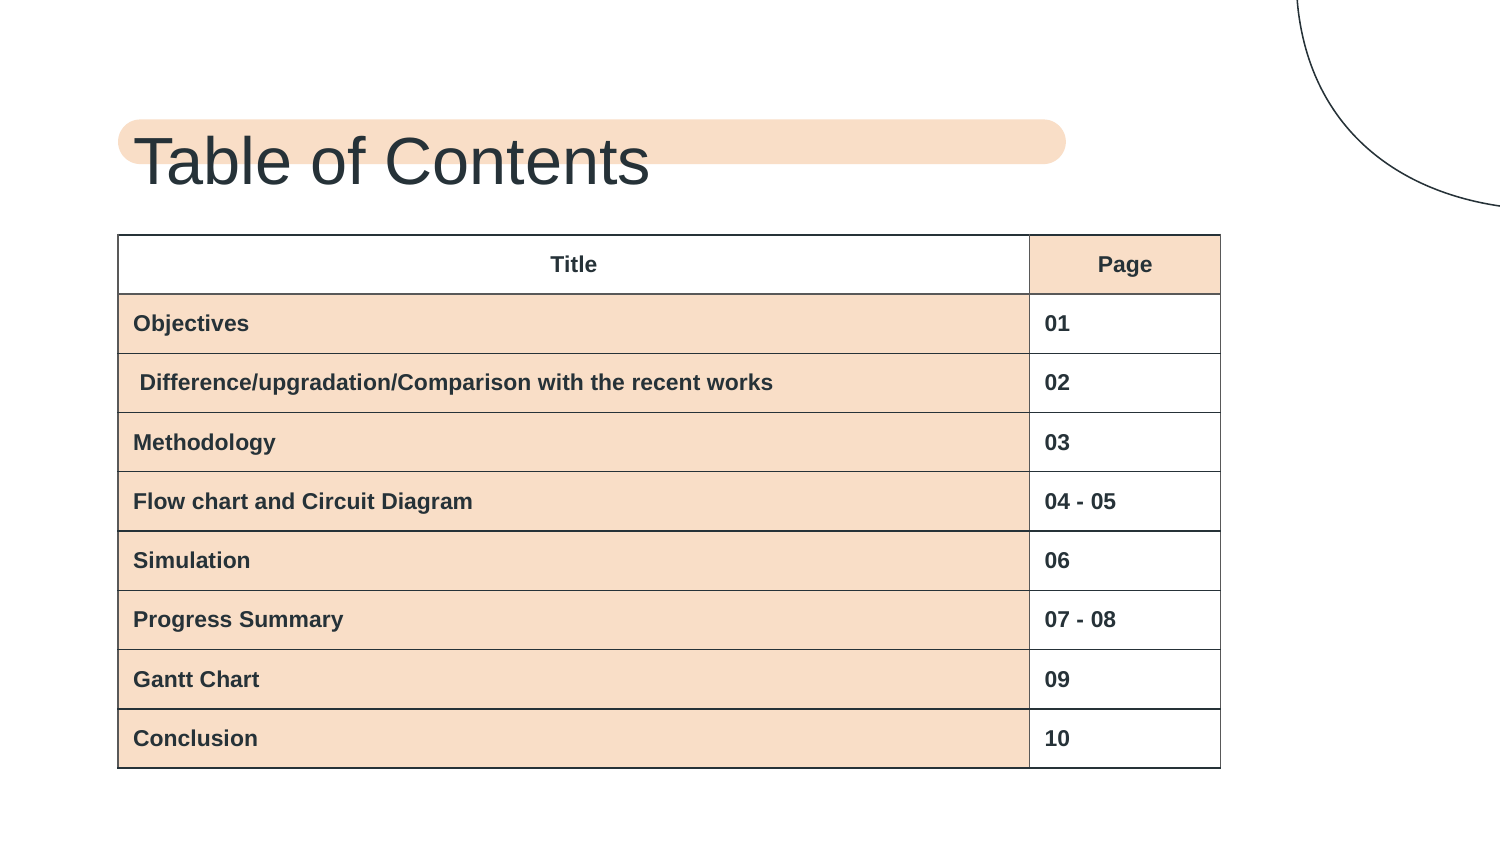

# Table of Contents
| Title | Page |
| --- | --- |
| Objectives | 01 |
| Difference/upgradation/Comparison with the recent works | 02 |
| Methodology | 03 |
| Flow chart and Circuit Diagram | 04 - 05 |
| Simulation | 06 |
| Progress Summary | 07 - 08 |
| Gantt Chart | 09 |
| Conclusion | 10 |